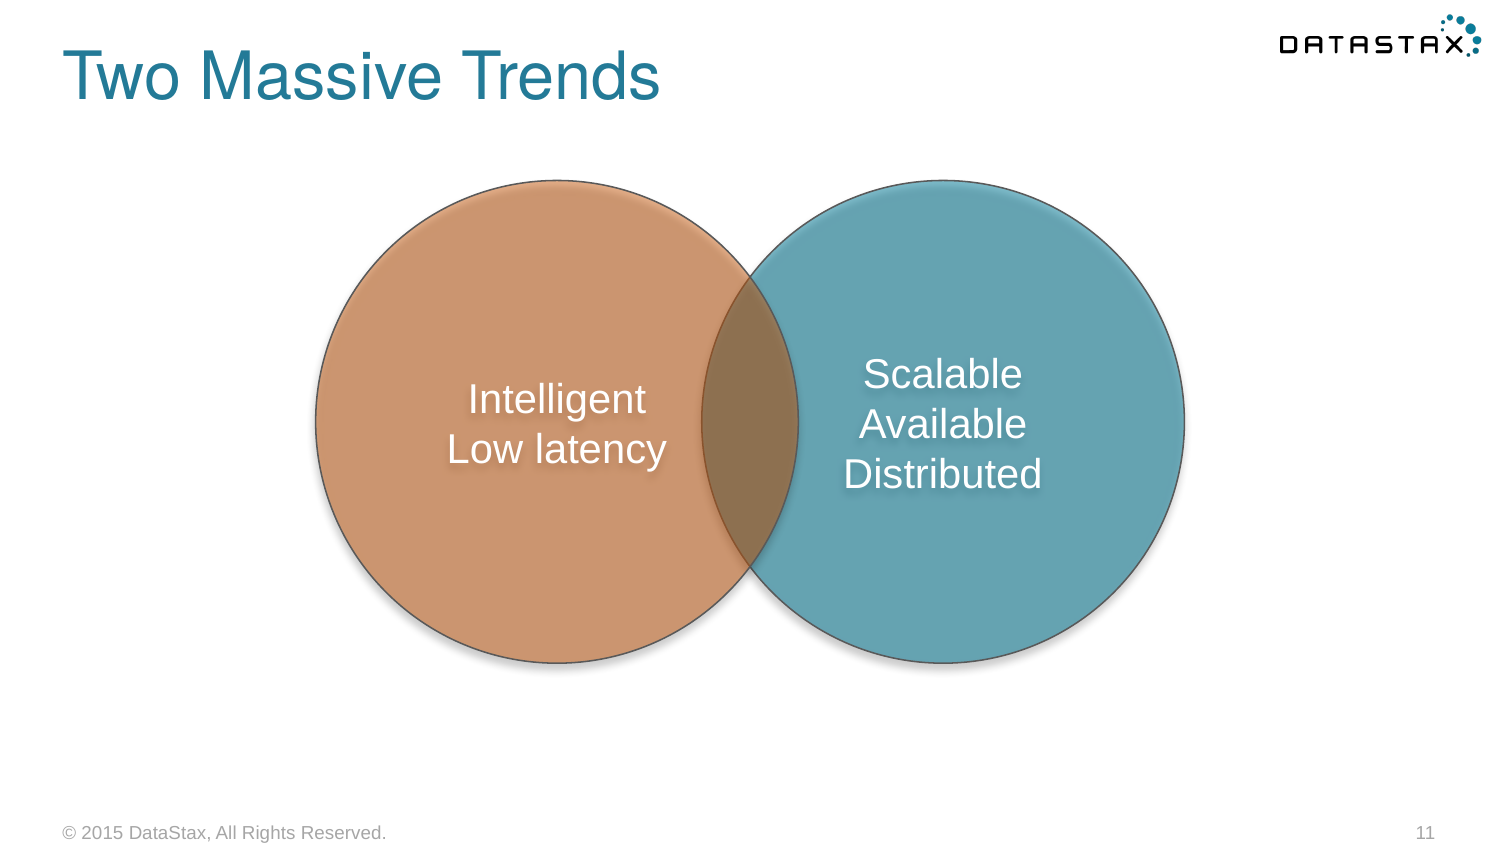

# Two Massive Trends
Intelligent
Low latency
Scalable
Available
Distributed
© 2015 DataStax, All Rights Reserved.
11